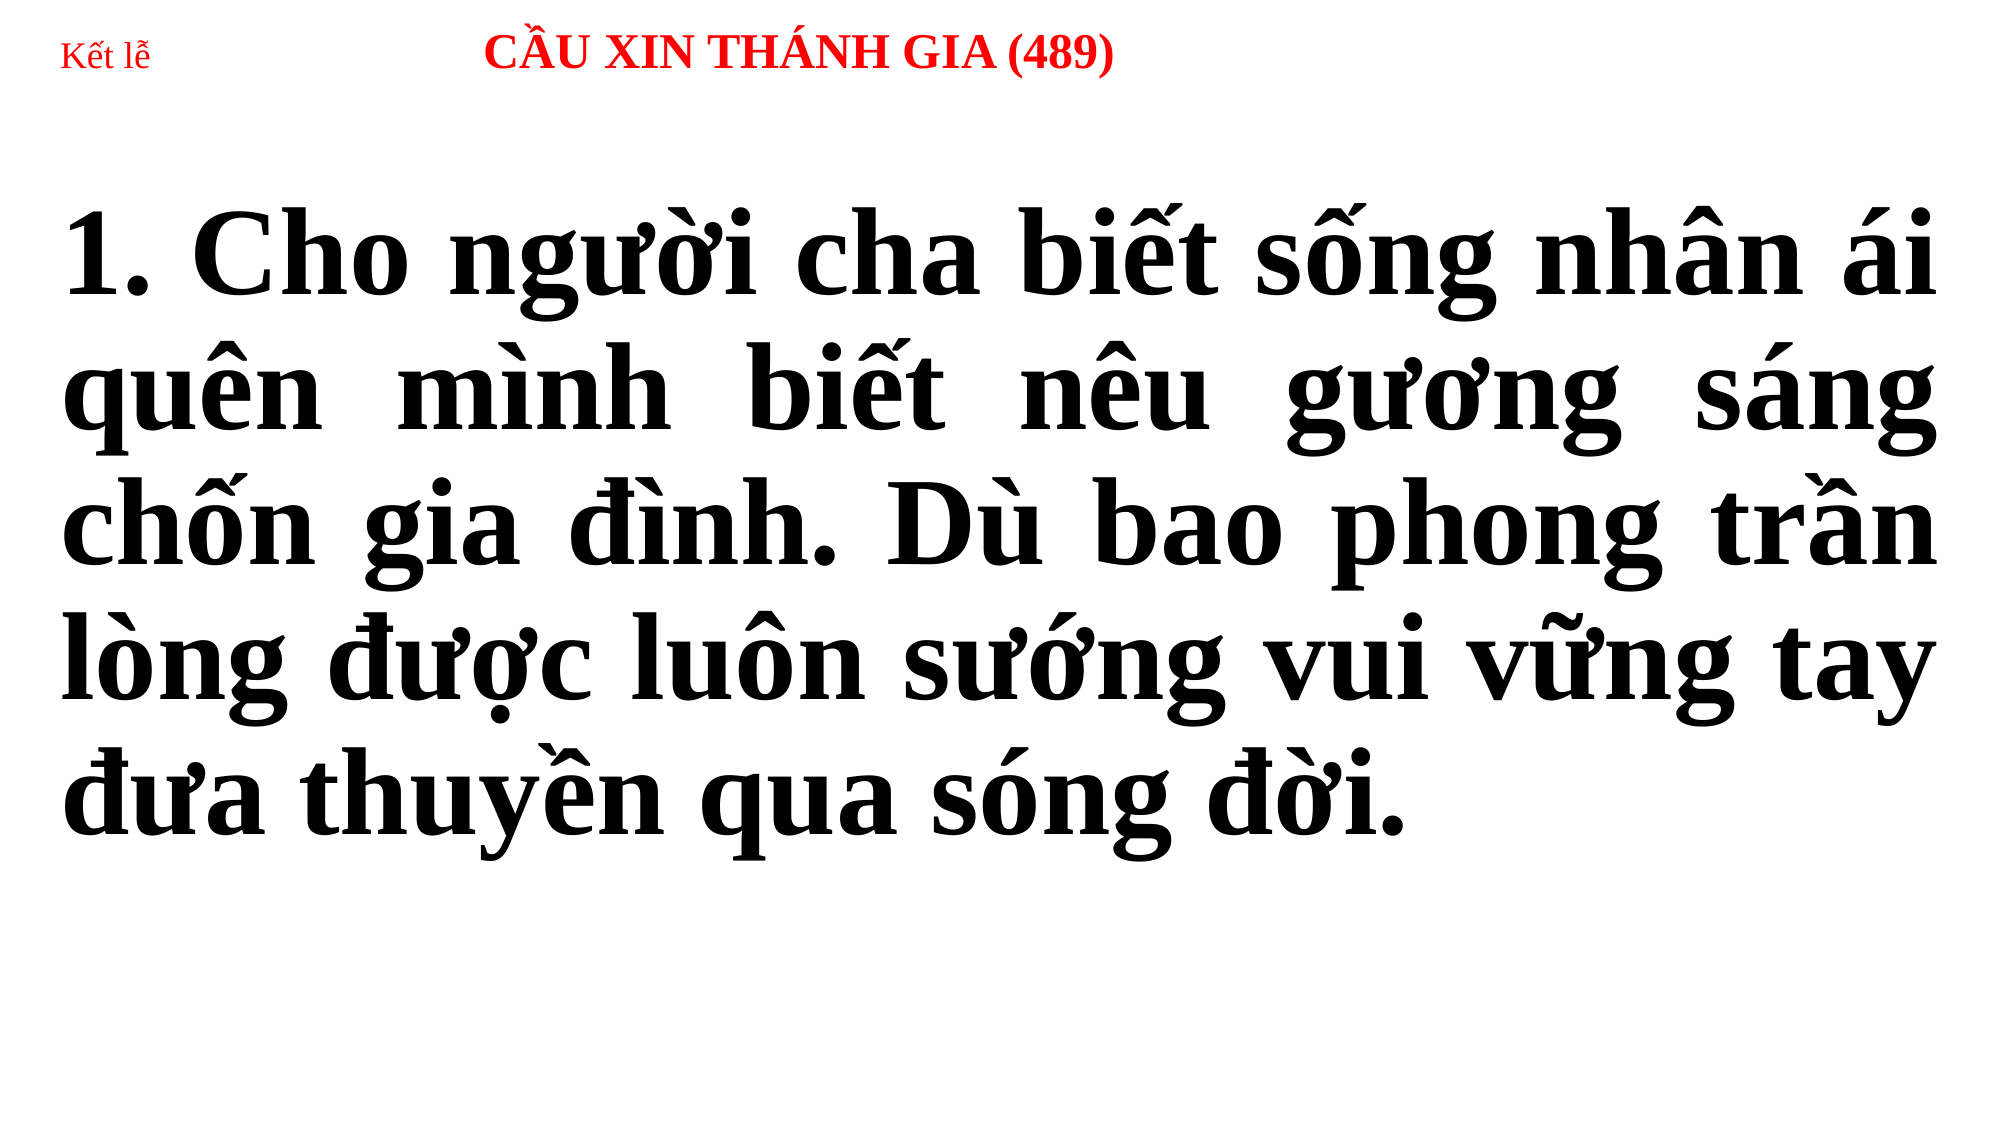

# Kết lễ                                   CẦU XIN THÁNH GIA (489)
1. Cho người cha biết sống nhân ái quên mình biết nêu gương sáng chốn gia đình. Dù bao phong trần lòng được luôn sướng vui vững tay đưa thuyền qua sóng đời.